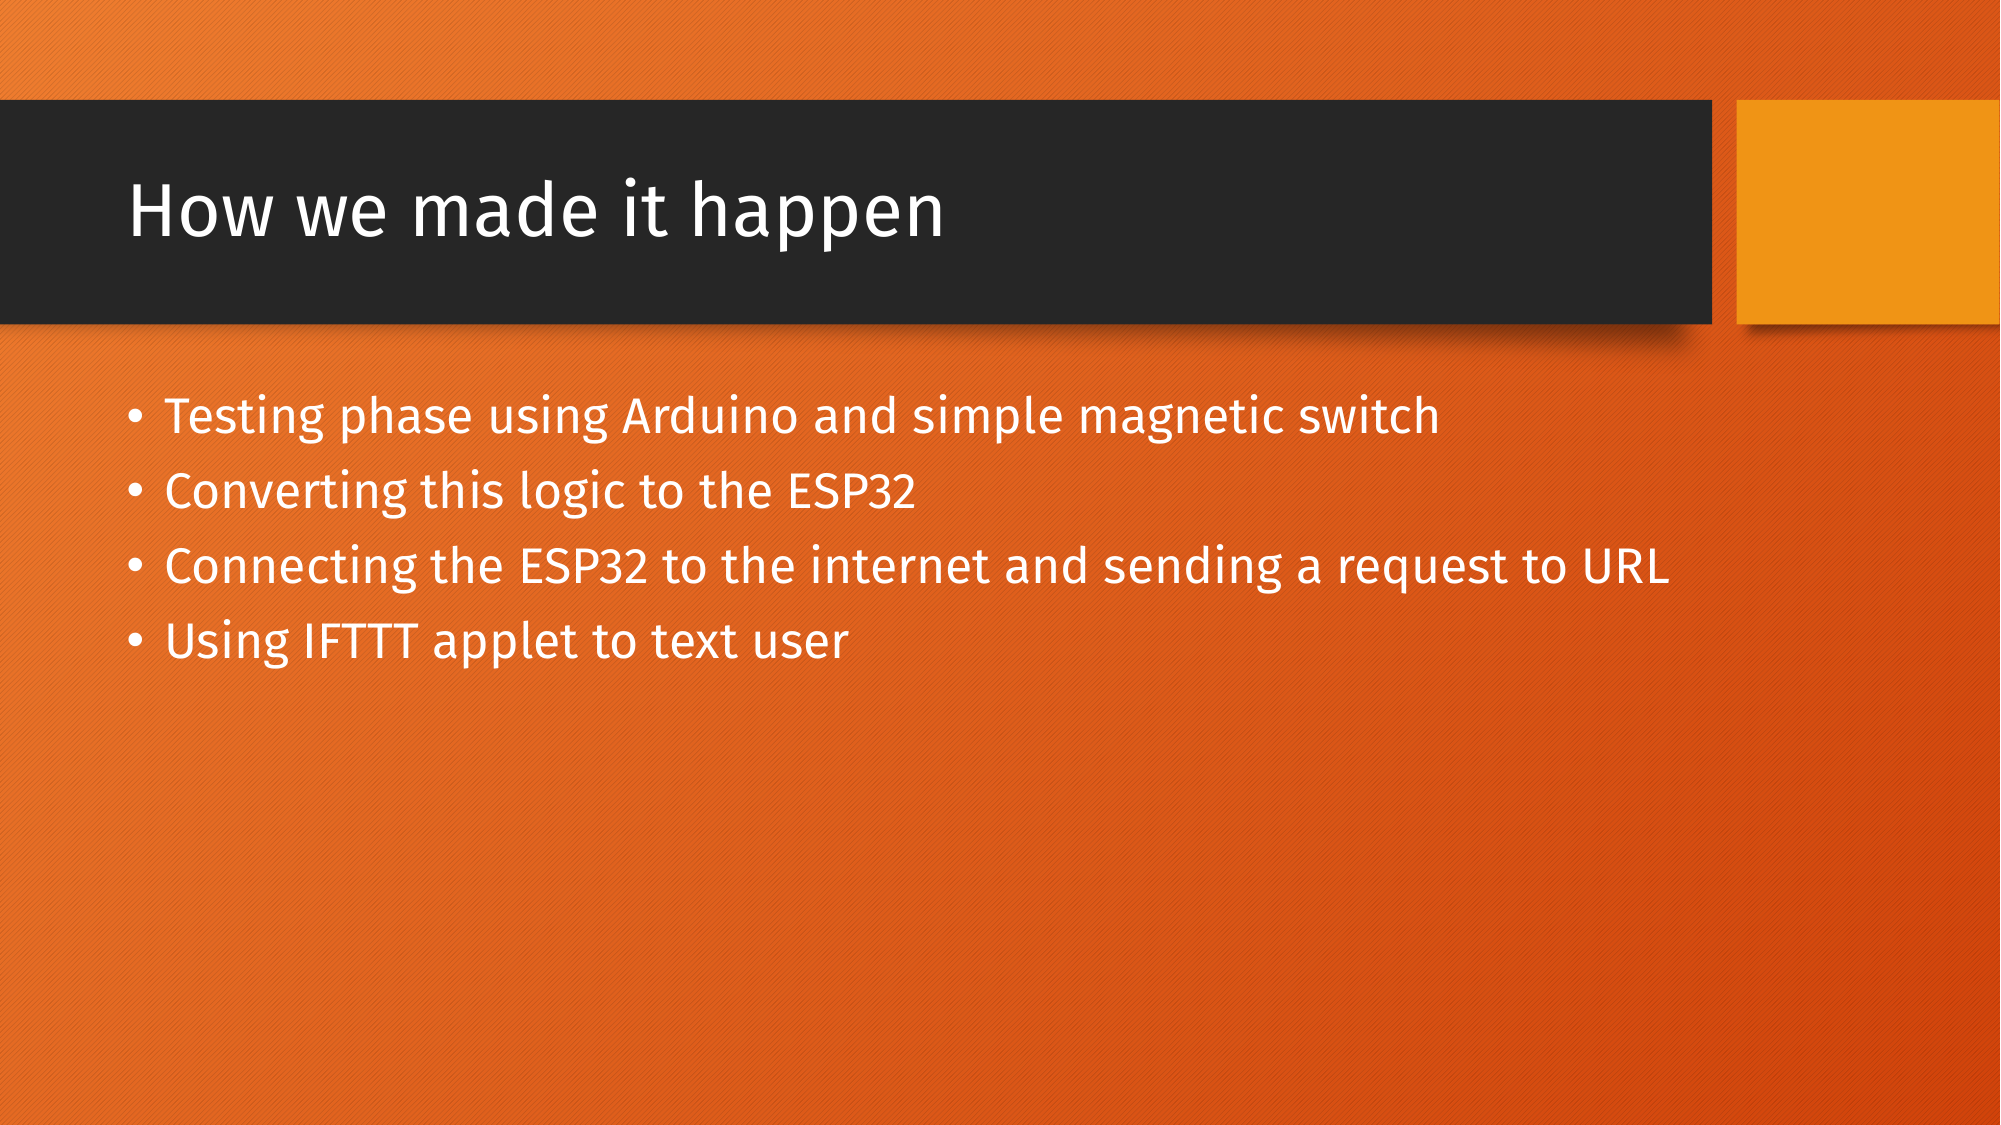

# How we made it happen
Testing phase using Arduino and simple magnetic switch
Converting this logic to the ESP32
Connecting the ESP32 to the internet and sending a request to URL
Using IFTTT applet to text user